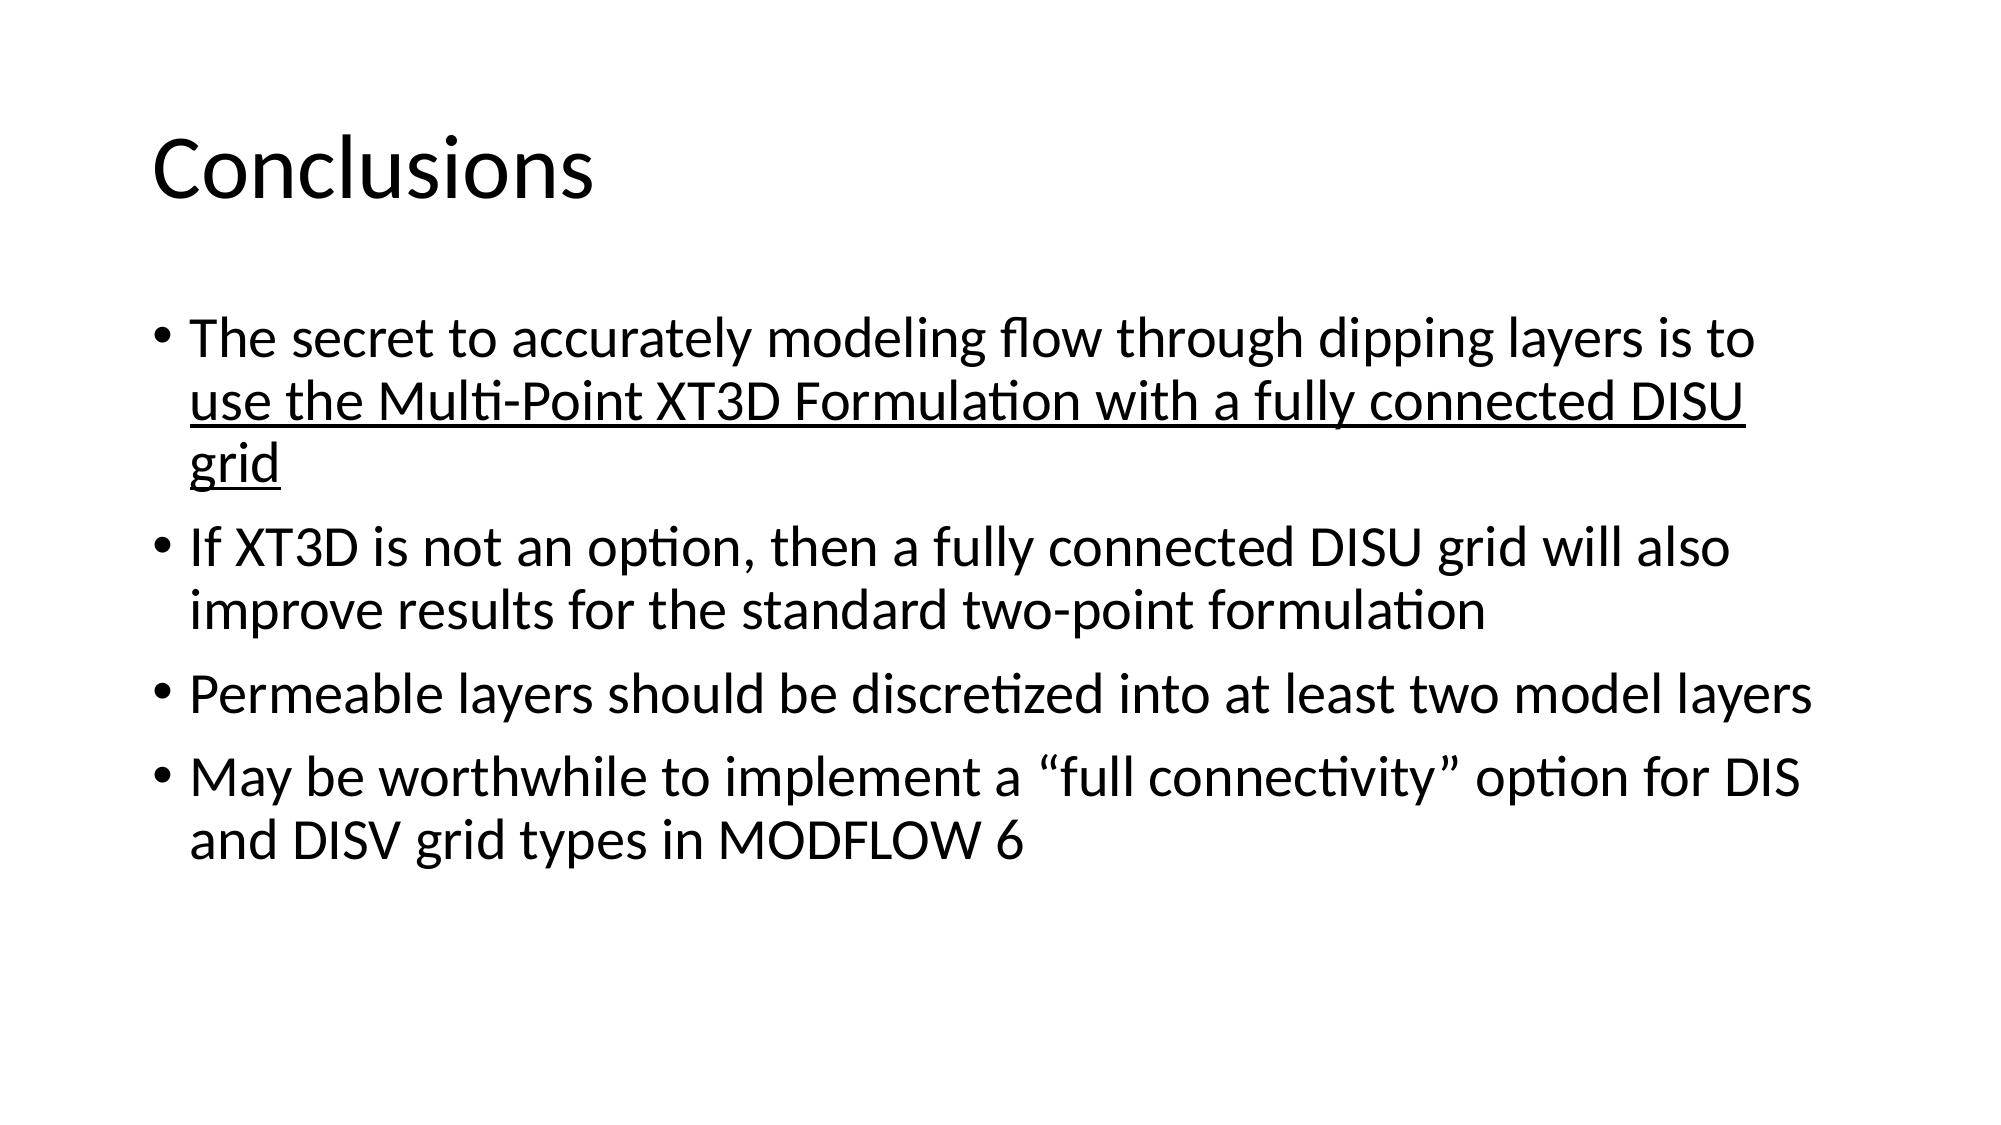

# Conclusions
The secret to accurately modeling flow through dipping layers is to use the Multi-Point XT3D Formulation with a fully connected DISU grid
If XT3D is not an option, then a fully connected DISU grid will also improve results for the standard two-point formulation
Permeable layers should be discretized into at least two model layers
May be worthwhile to implement a “full connectivity” option for DIS and DISV grid types in MODFLOW 6